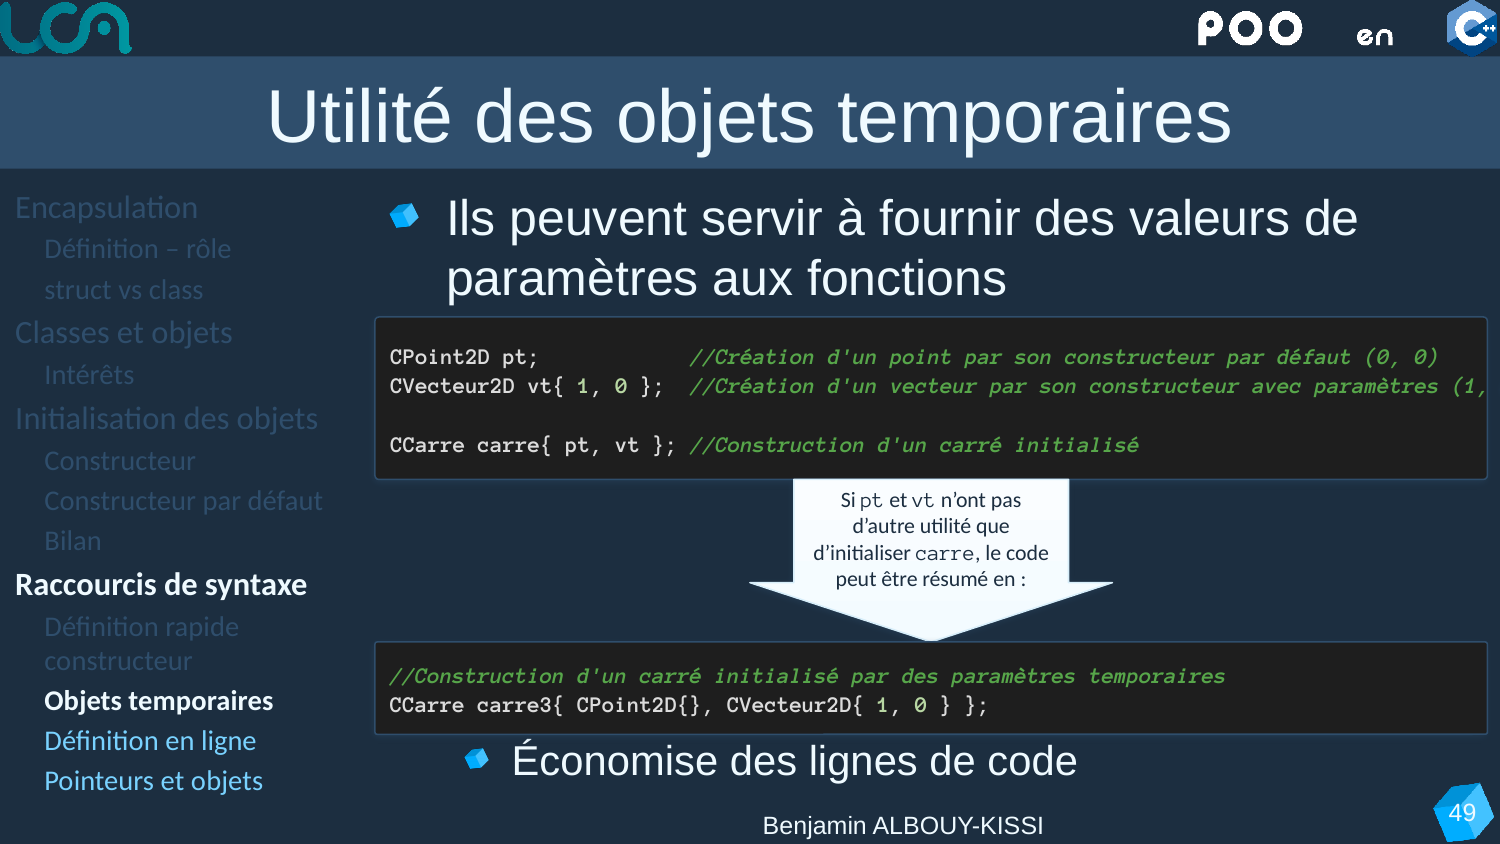

# Utilité des objets temporaires
Encapsulation
Définition – rôle
struct vs class
Classes et objets
Intérêts
Initialisation des objets
Constructeur
Constructeur par défaut
Bilan
Raccourcis de syntaxe
Définition rapide constructeur
Objets temporaires
Définition en ligne
Pointeurs et objets
Ils peuvent servir à fournir des valeurs de paramètres aux fonctions

Économise des lignes de code
CPoint2D pt;            //Création d'un point par son constructeur par défaut (0, 0)
CVecteur2D vt{ 1, 0 };  //Création d'un vecteur par son constructeur avec paramètres (1, 0)

CCarre carre{ pt, vt }; //Construction d'un carré initialisé
Si pt et vt n’ont pas d’autre utilité que d’initialiser carre, le code peut être résumé en :
//Construction d'un carré initialisé par des paramètres temporaires
CCarre carre3{ CPoint2D{}, CVecteur2D{ 1, 0 } };
49
Benjamin ALBOUY-KISSI